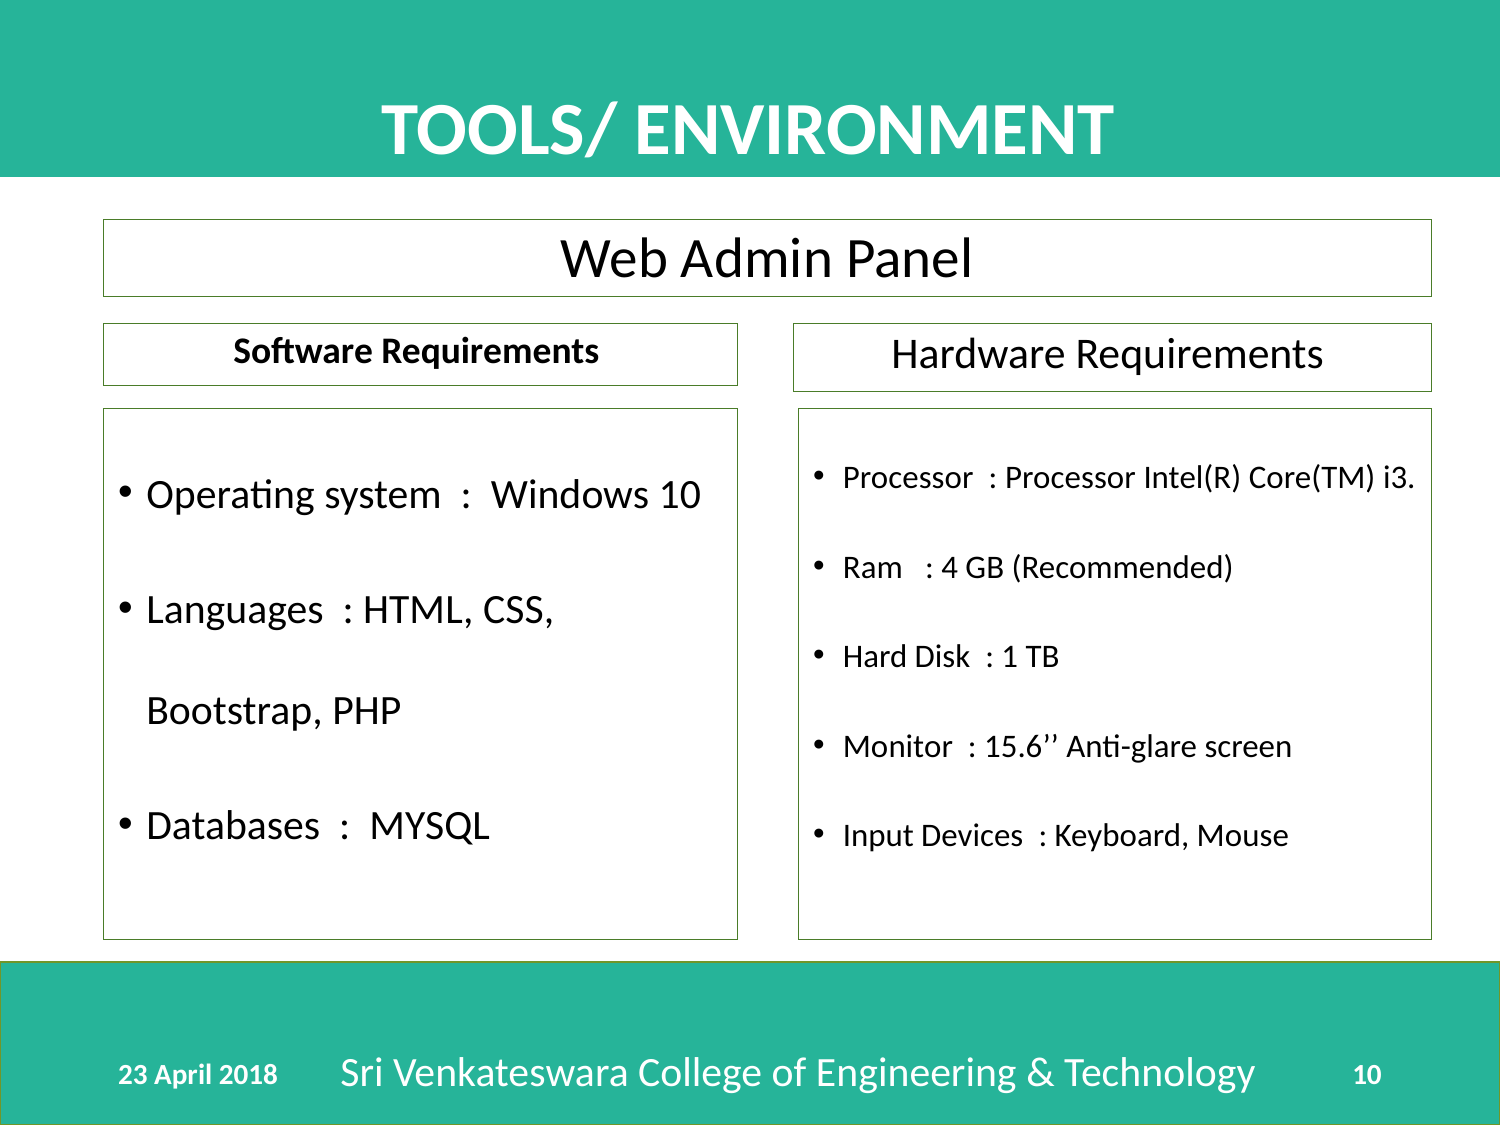

TOOLS/ ENVIRONMENT
Web Admin Panel
Software Requirements
Hardware Requirements
Operating system  :  Windows 10
Languages  : HTML, CSS, Bootstrap, PHP
Databases  :  MYSQL
Processor  : Processor Intel(R) Core(TM) i3.
Ram   : 4 GB (Recommended)
Hard Disk  : 1 TB
Monitor  : 15.6’’ Anti-glare screen
Input Devices  : Keyboard, Mouse

Sri Venkateswara College of Engineering & Technology
23 April 2018
10